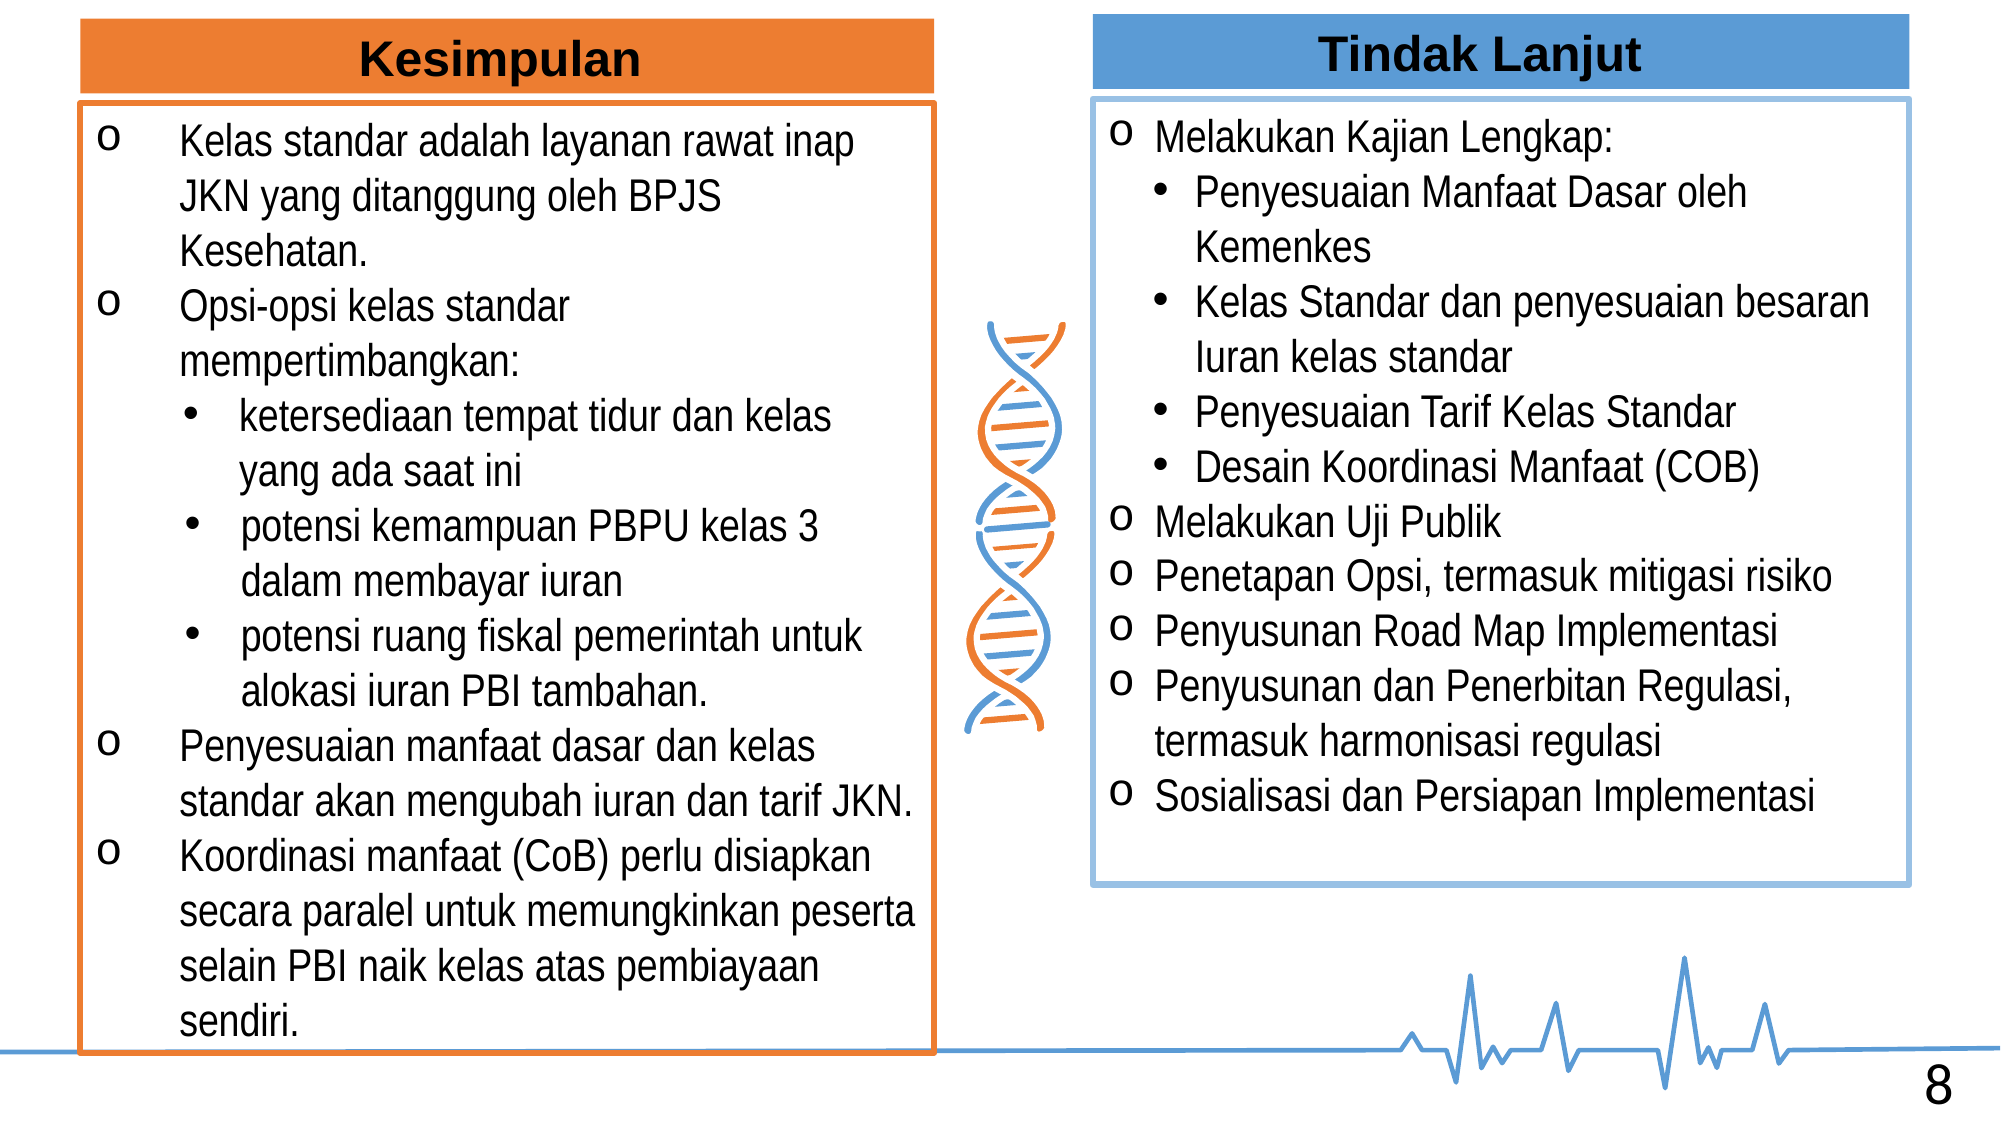

Tindak Lanjut
Melakukan Kajian Lengkap:
Penyesuaian Manfaat Dasar oleh Kemenkes
Kelas Standar dan penyesuaian besaran Iuran kelas standar
Penyesuaian Tarif Kelas Standar
Desain Koordinasi Manfaat (COB)
Melakukan Uji Publik
Penetapan Opsi, termasuk mitigasi risiko
Penyusunan Road Map Implementasi
Penyusunan dan Penerbitan Regulasi, termasuk harmonisasi regulasi
Sosialisasi dan Persiapan Implementasi

Kesimpulan
Kelas standar adalah layanan rawat inap JKN yang ditanggung oleh BPJS Kesehatan.
Opsi-opsi kelas standar mempertimbangkan:
ketersediaan tempat tidur dan kelas yang ada saat ini
potensi kemampuan PBPU kelas 3 dalam membayar iuran
potensi ruang fiskal pemerintah untuk alokasi iuran PBI tambahan.
Penyesuaian manfaat dasar dan kelas standar akan mengubah iuran dan tarif JKN.
Koordinasi manfaat (CoB) perlu disiapkan secara paralel untuk memungkinkan peserta selain PBI naik kelas atas pembiayaan sendiri.

8